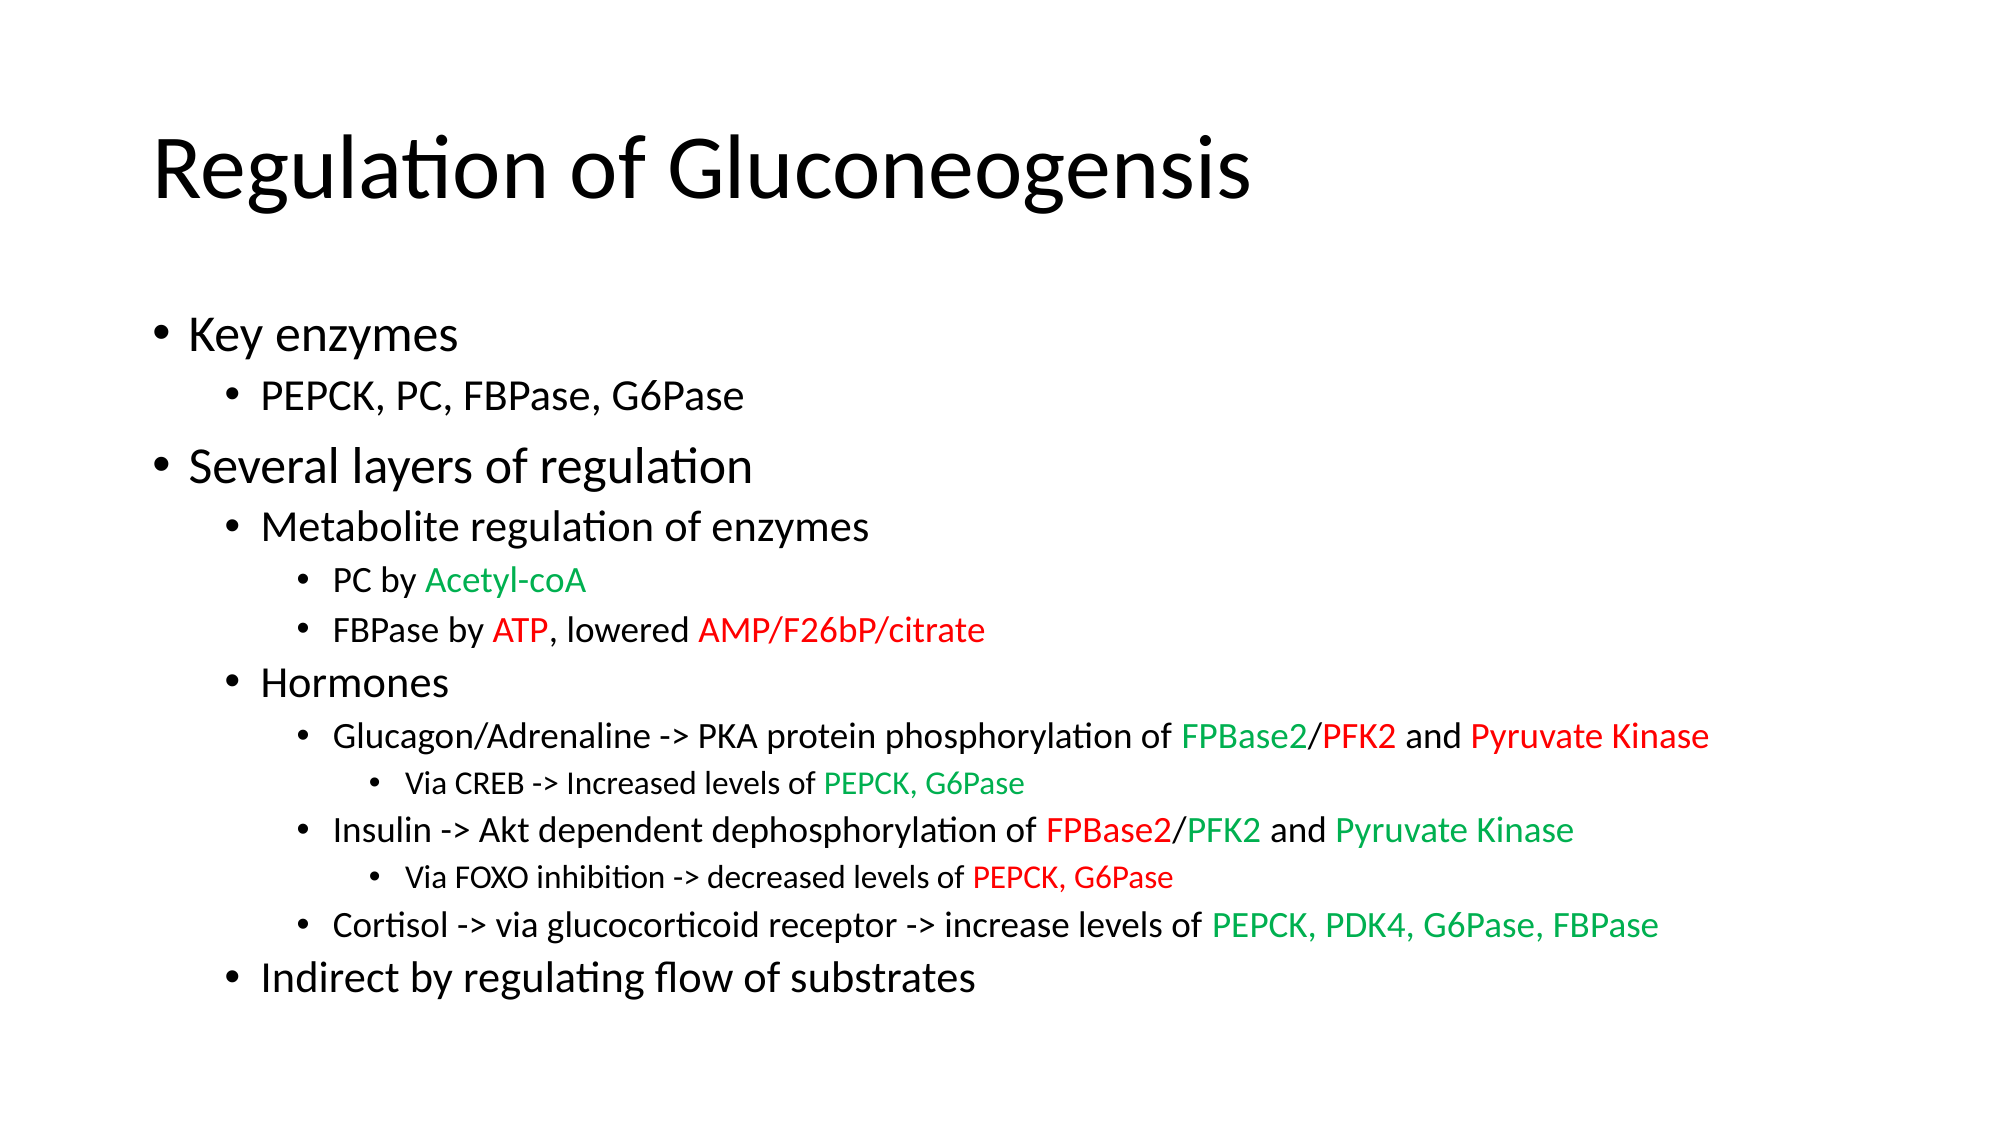

# Regulation of Gluconeogensis
Key enzymes
PEPCK, PC, FBPase, G6Pase
Several layers of regulation
Metabolite regulation of enzymes
PC by Acetyl-coA
FBPase by ATP, lowered AMP/F26bP/citrate
Hormones
Glucagon/Adrenaline -> PKA protein phosphorylation of FPBase2/PFK2 and Pyruvate Kinase
Via CREB -> Increased levels of PEPCK, G6Pase
Insulin -> Akt dependent dephosphorylation of FPBase2/PFK2 and Pyruvate Kinase
Via FOXO inhibition -> decreased levels of PEPCK, G6Pase
Cortisol -> via glucocorticoid receptor -> increase levels of PEPCK, PDK4, G6Pase, FBPase
Indirect by regulating flow of substrates